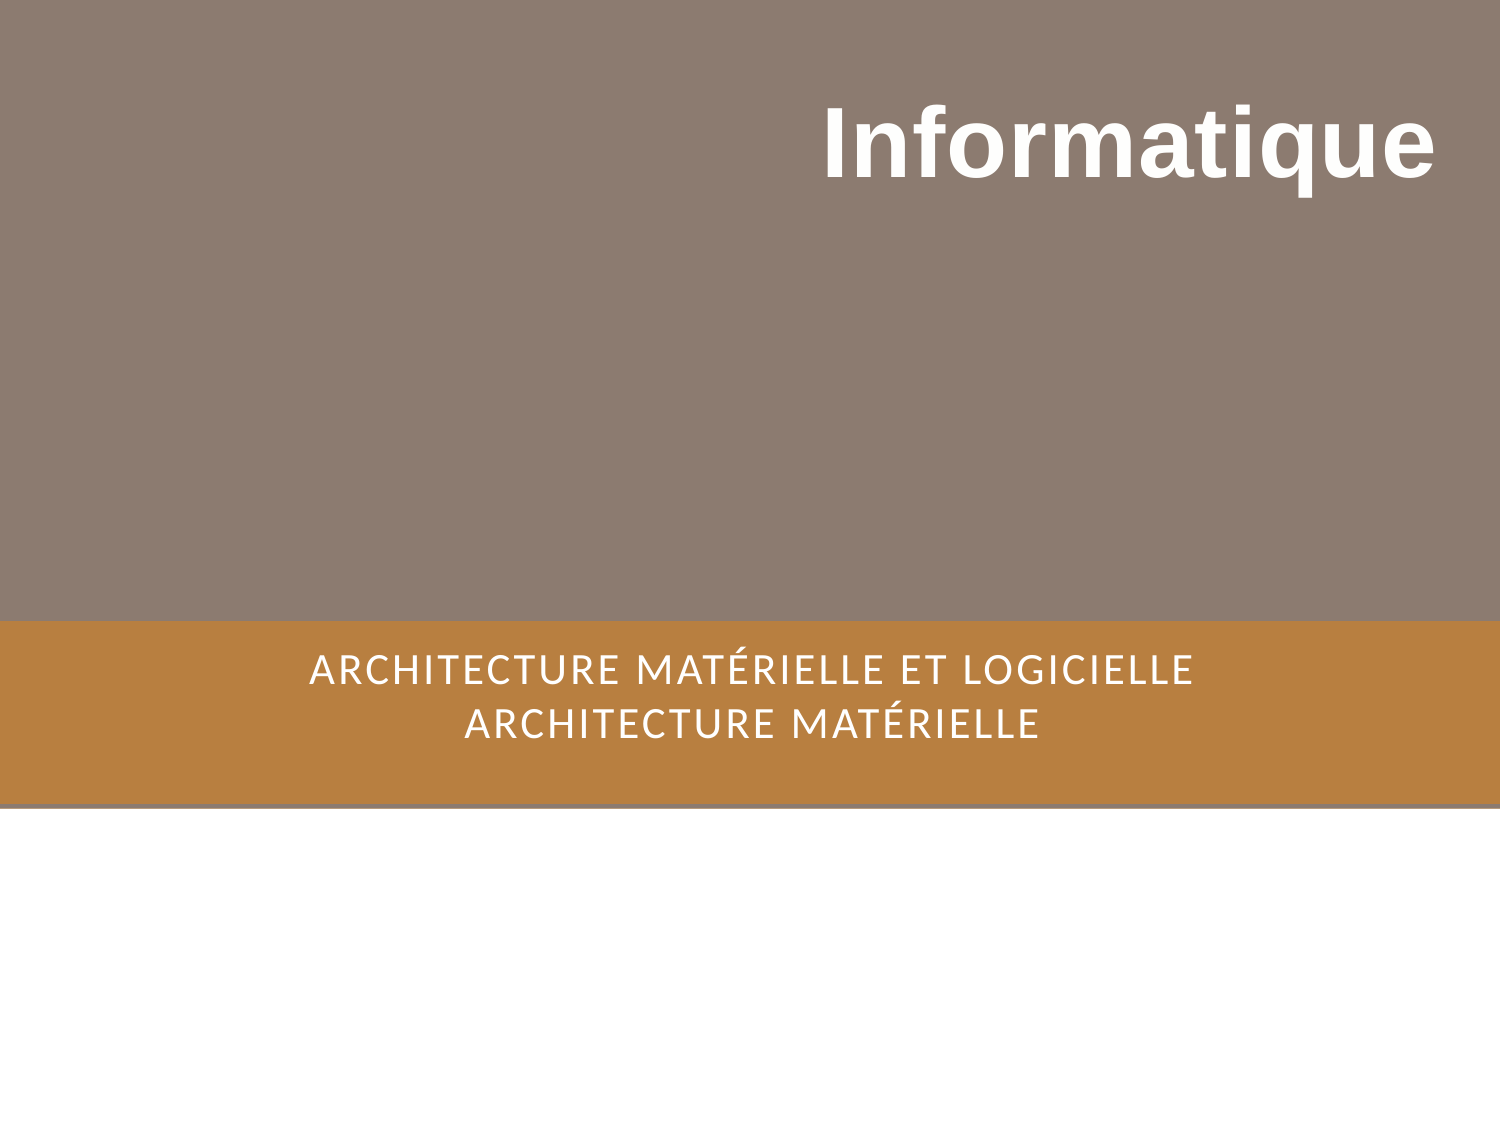

Informatique
# Architecture matérielle et logicielle Architecture matérielle
1